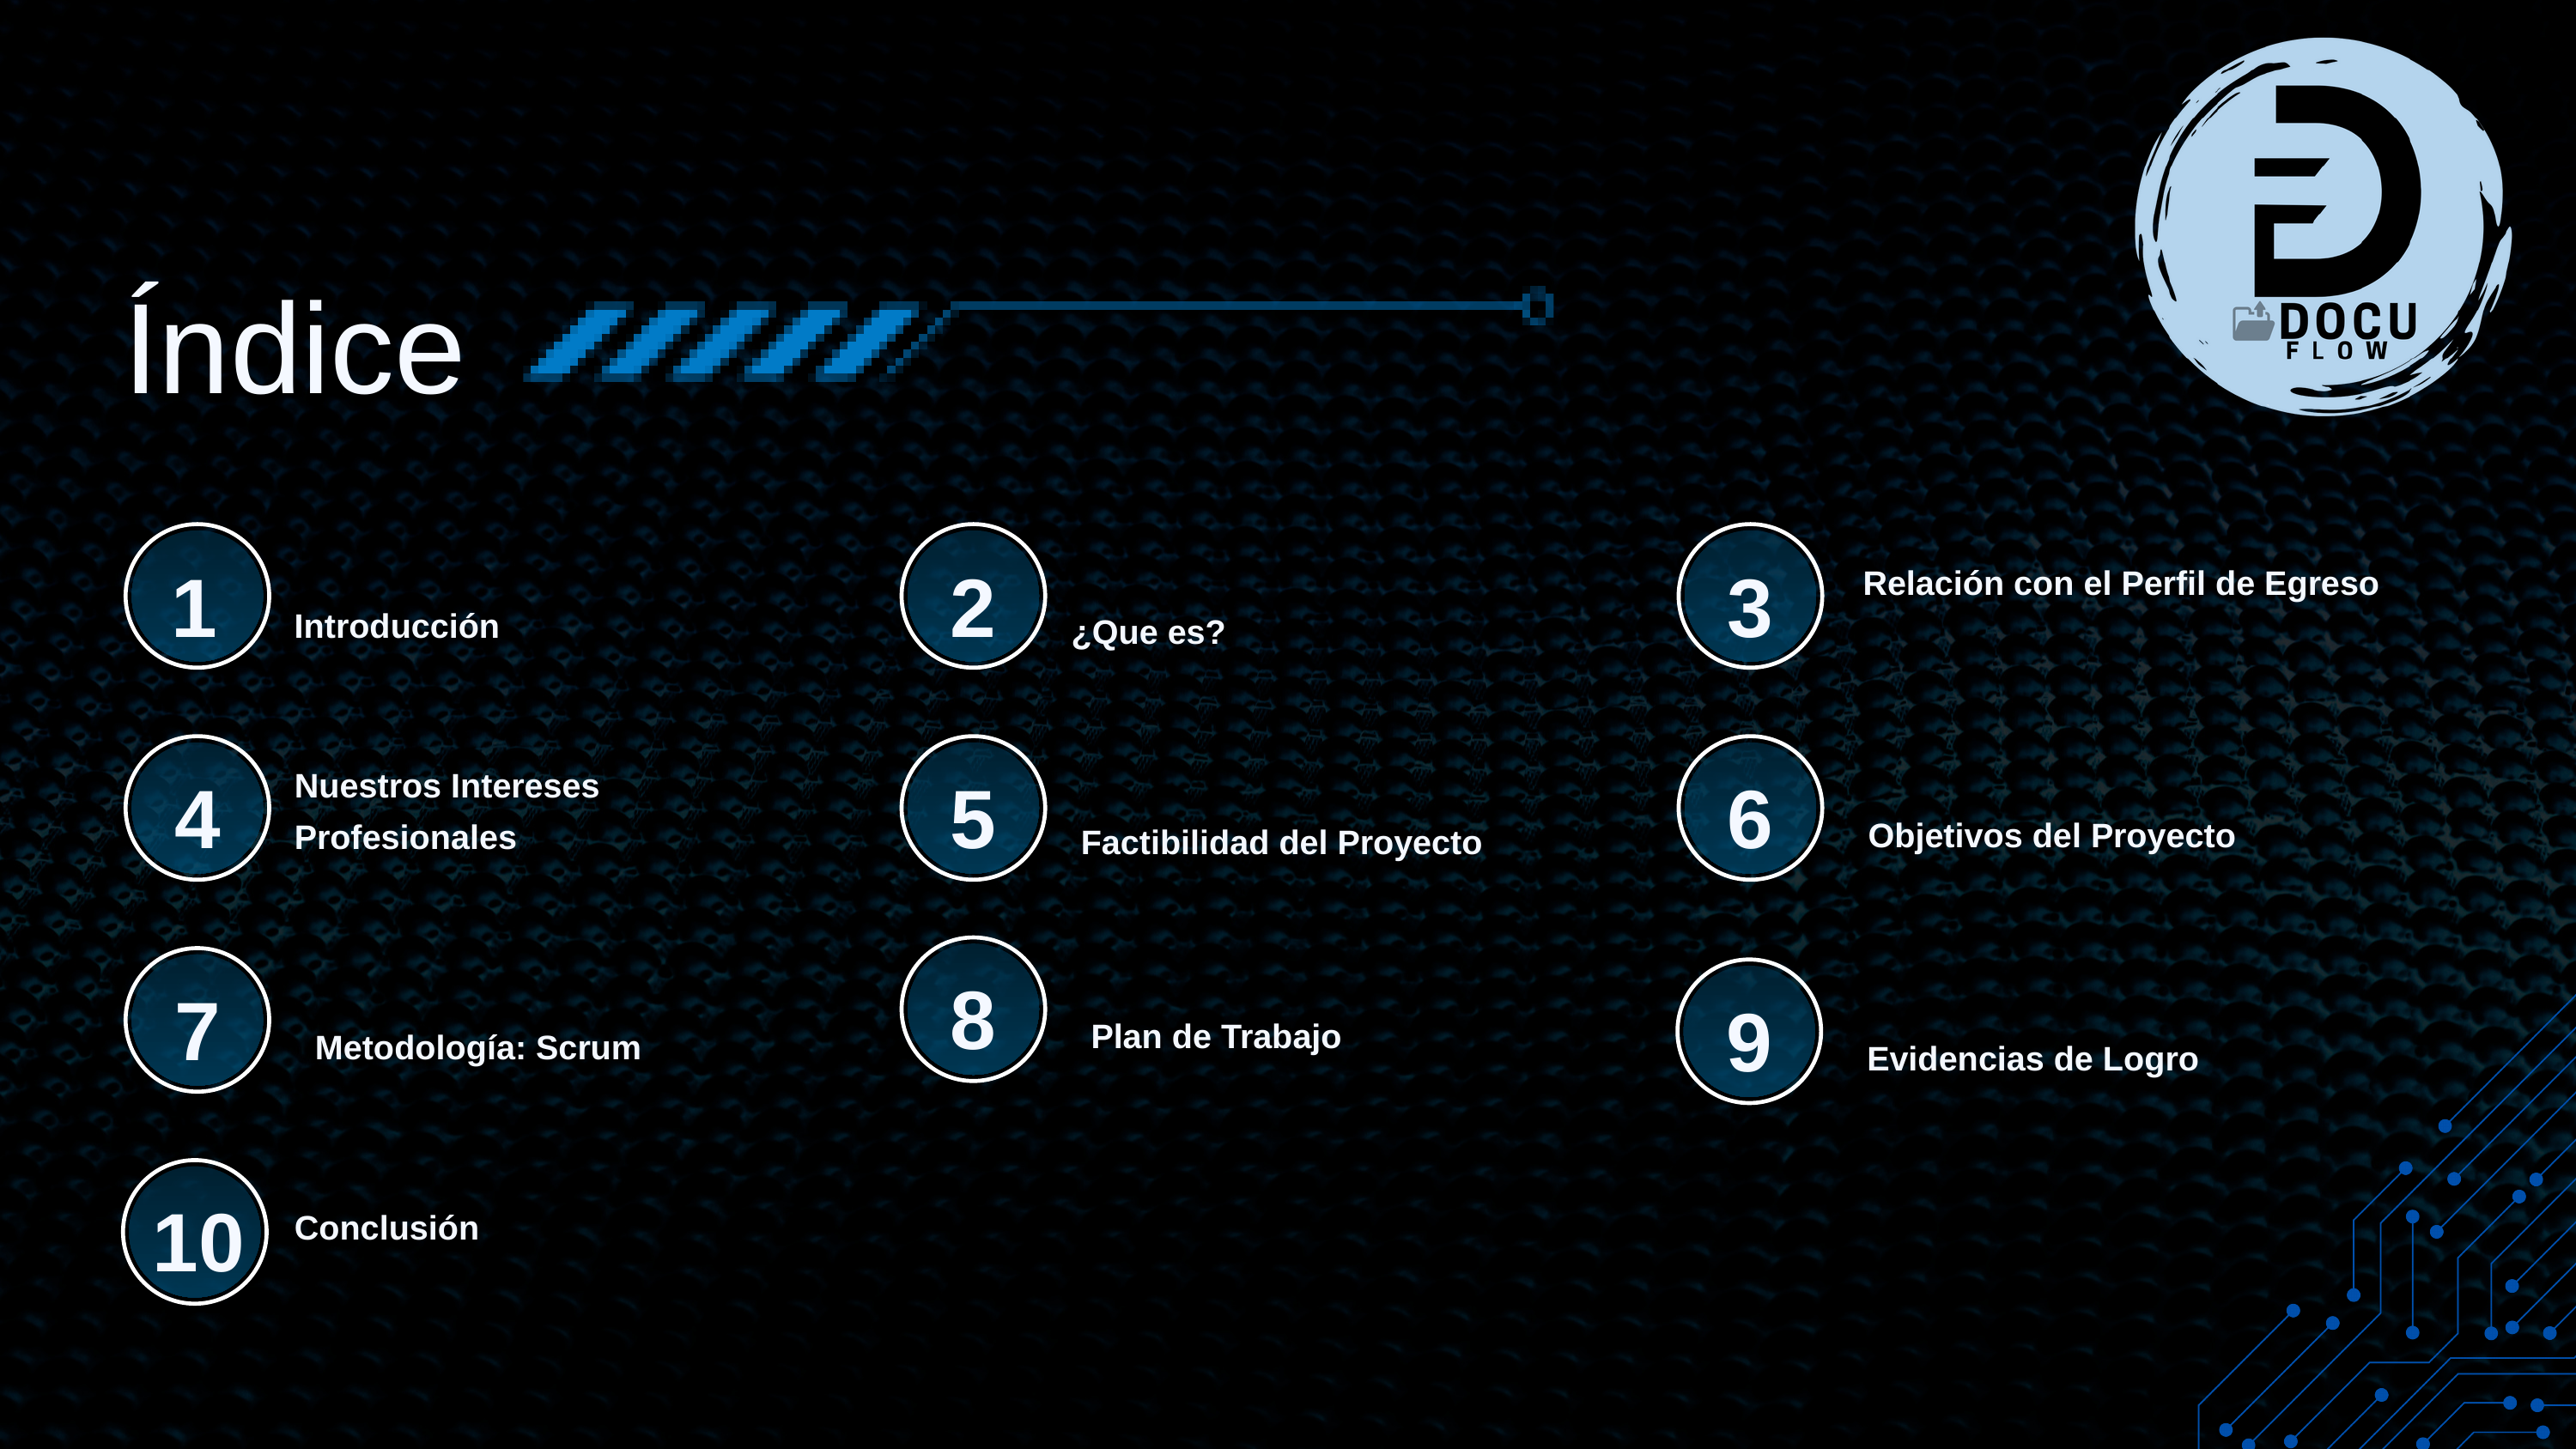

Índice

Relación con el Perfil de Egreso
1
2
3
Introducción
¿Que es?

Nuestros Intereses Profesionales
4
5
6
Objetivos del Proyecto
 Factibilidad del Proyecto

8
7
Plan de Trabajo
9
Metodología: Scrum
Evidencias de Logro

Conclusión
10